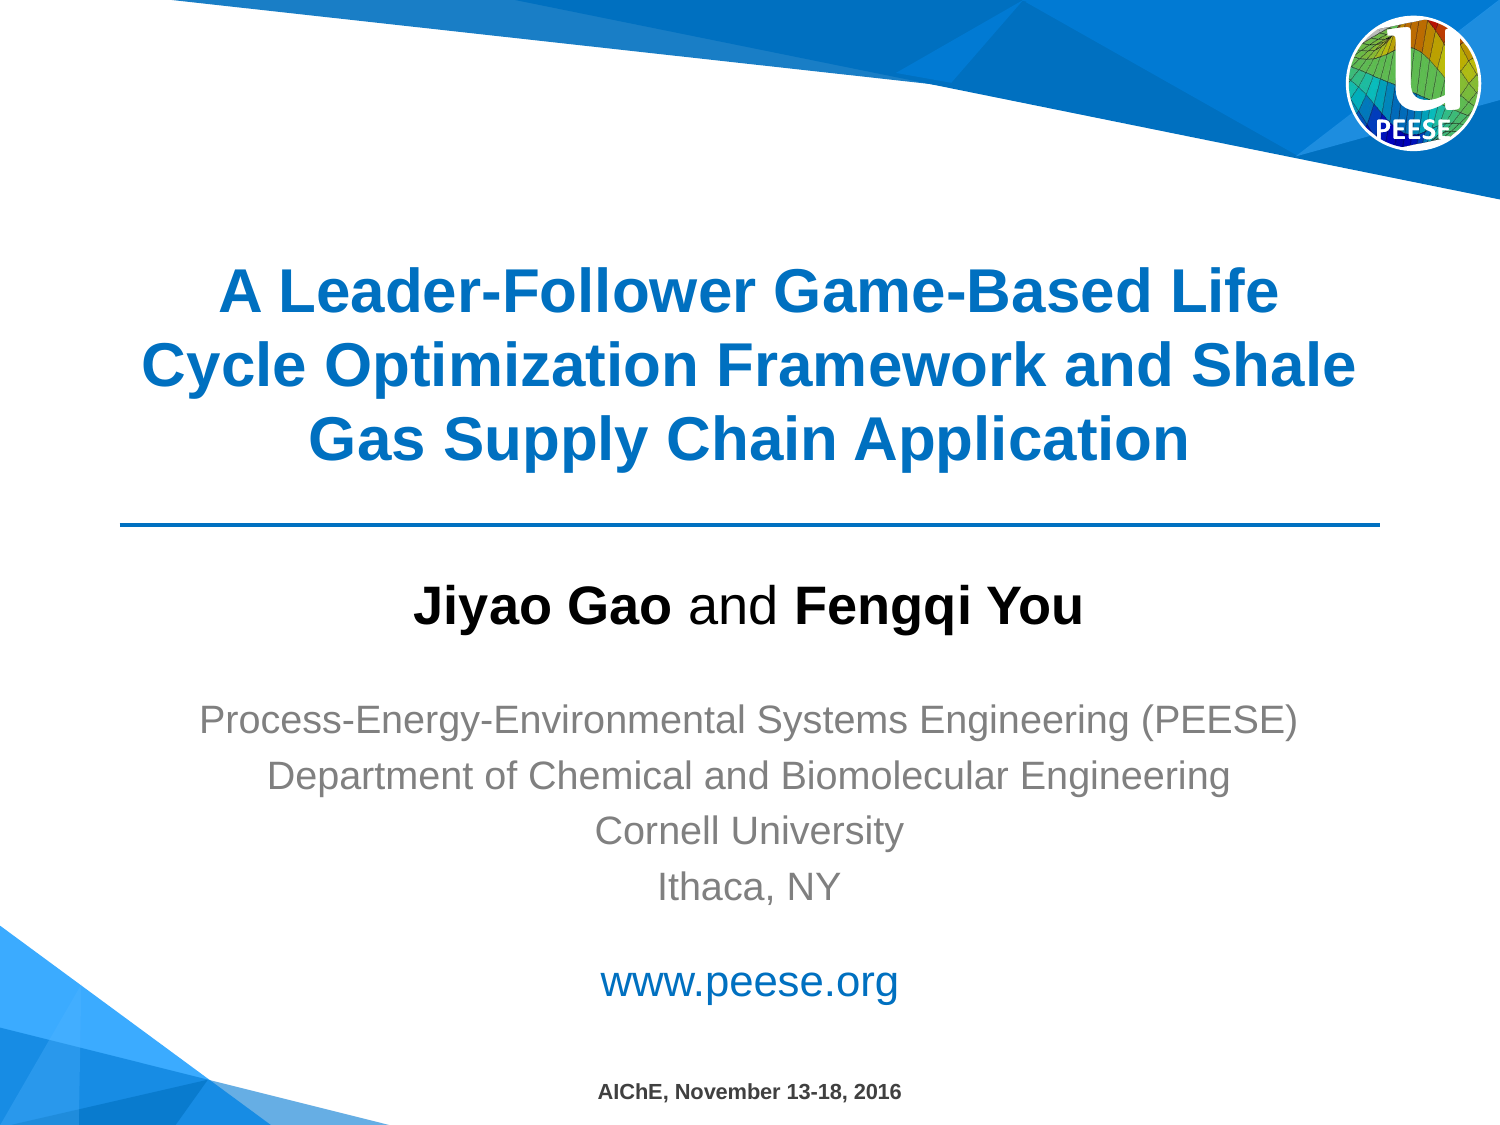

# A Leader-Follower Game-Based Life Cycle Optimization Framework and Shale Gas Supply Chain Application
Jiyao Gao and Fengqi You
AIChE, November 13-18, 2016